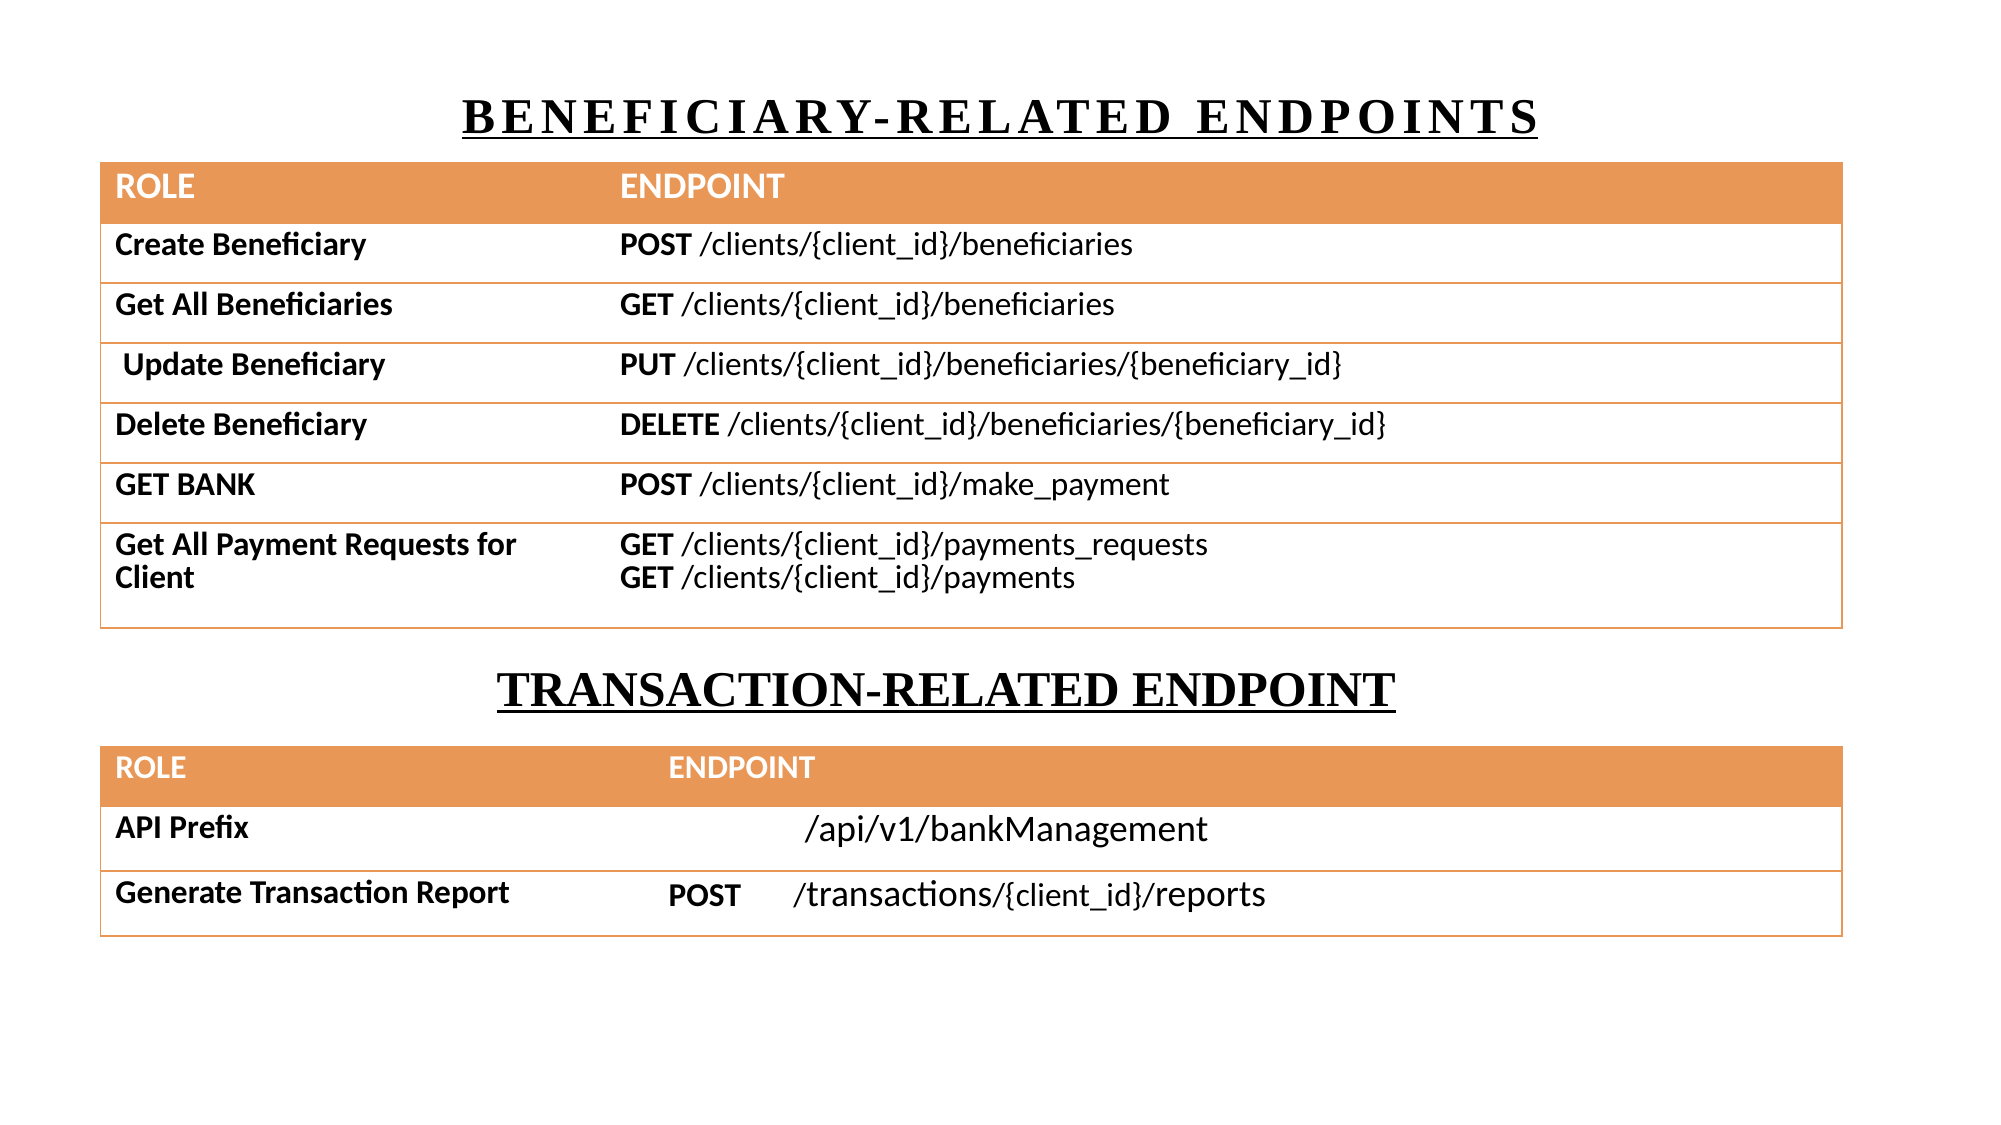

# Beneficiary-related Endpoints
| ROLE | ENDPOINT |
| --- | --- |
| Create Beneficiary | POST /clients/{client\_id}/beneficiaries |
| Get All Beneficiaries | GET /clients/{client\_id}/beneficiaries |
| Update Beneficiary | PUT /clients/{client\_id}/beneficiaries/{beneficiary\_id} |
| Delete Beneficiary | DELETE /clients/{client\_id}/beneficiaries/{beneficiary\_id} |
| GET BANK | POST /clients/{client\_id}/make\_payment |
| Get All Payment Requests for Client | GET /clients/{client\_id}/payments\_requests GET /clients/{client\_id}/payments |
TRANSACTION-RELATED ENDPOINT
| ROLE | ENDPOINT |
| --- | --- |
| API Prefix | /api/v1/bankManagement |
| Generate Transaction Report | POST /transactions/{client\_id}/reports |